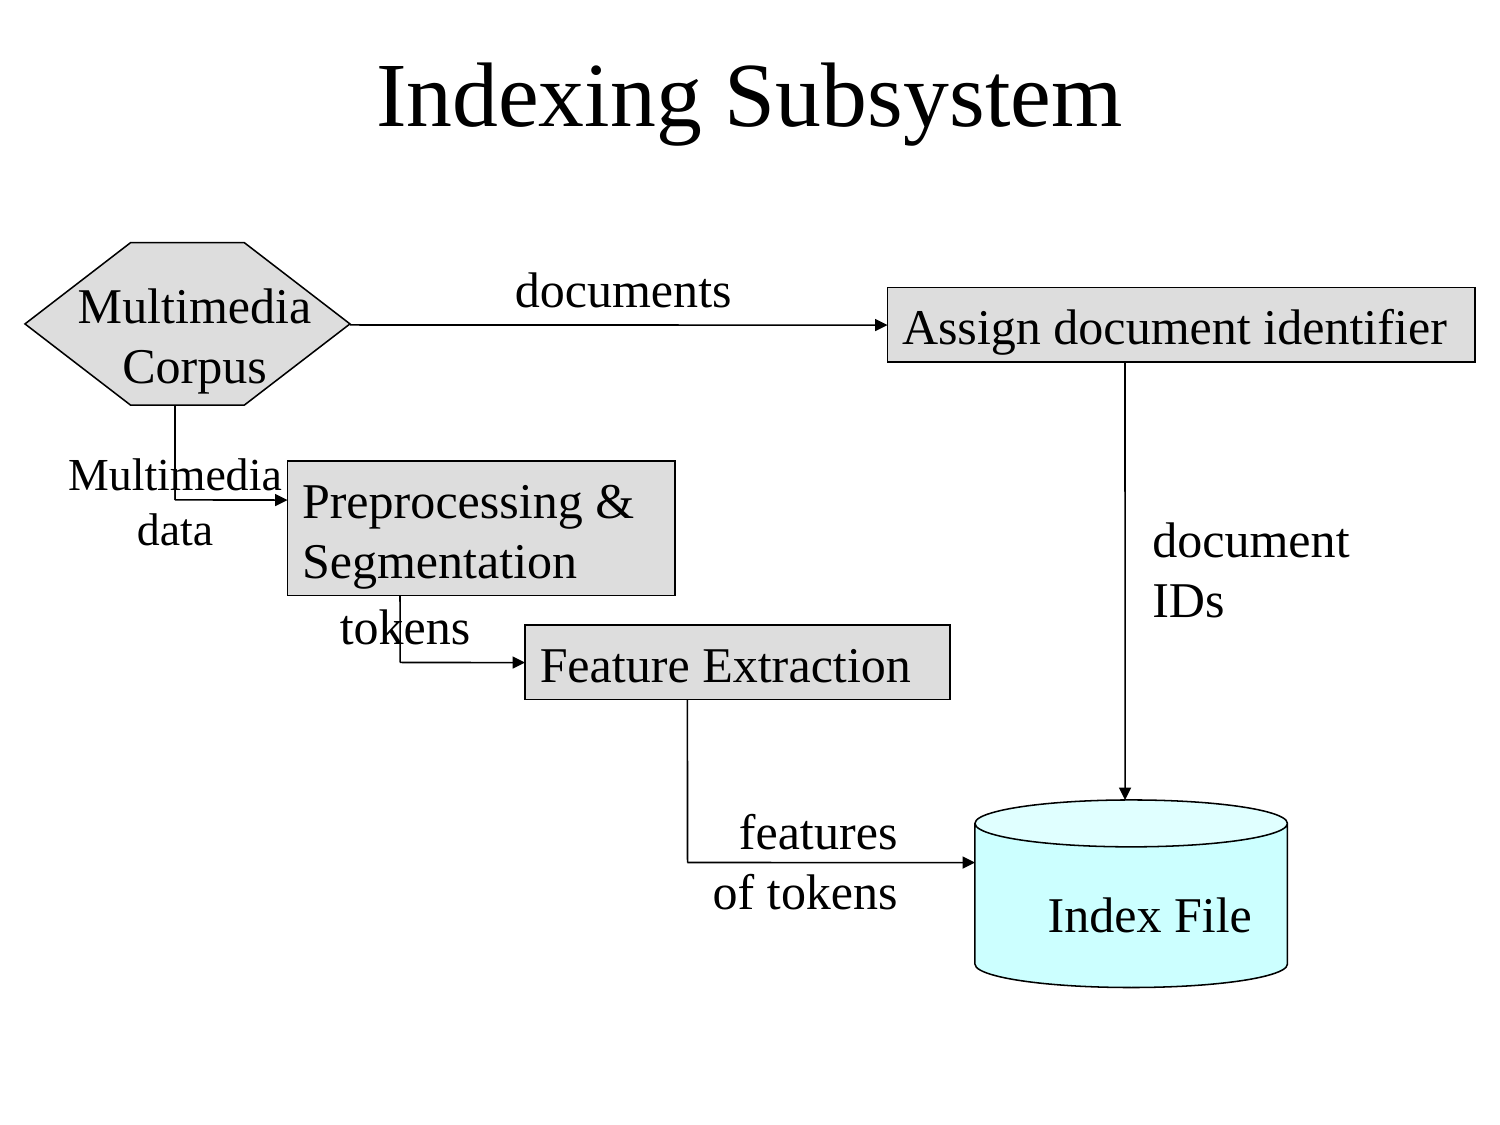

# Indexing Subsystem

documents
Multimedia Corpus
Assign document identifier

Multimedia data
Preprocessing & Segmentation

document IDs
tokens
Feature Extraction

features of tokens

Index File
130